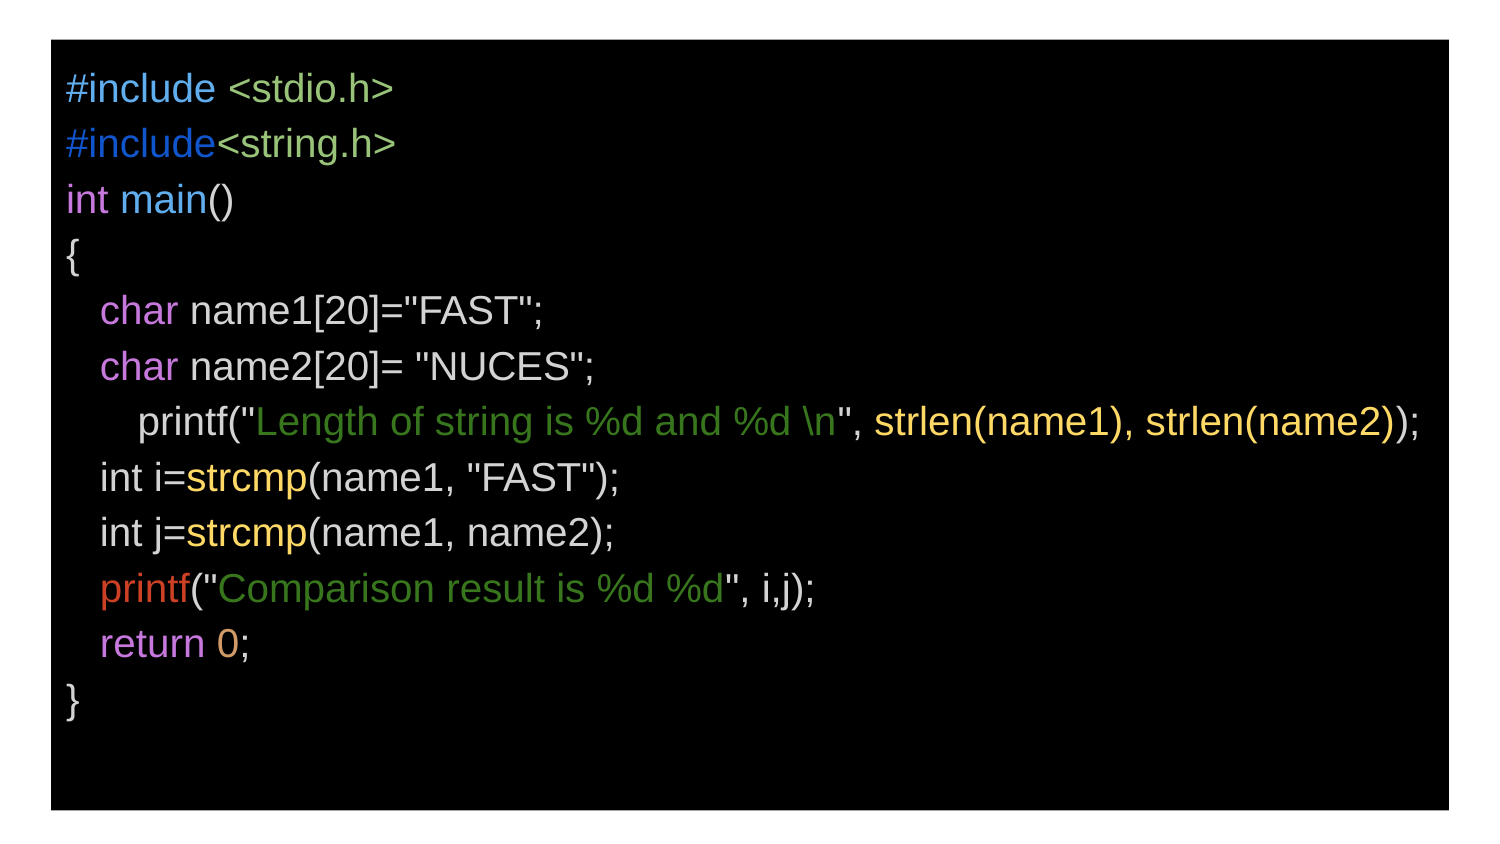

#include <stdio.h>
#include<string.h>
int main()
{
   char name1[20]="FAST";
   char name2[20]= "NUCES";
printf("Length of string is %d and %d \n", strlen(name1), strlen(name2));
   int i=strcmp(name1, "FAST");
   int j=strcmp(name1, name2);
   printf("Comparison result is %d %d", i,j);
   return 0;
}

#